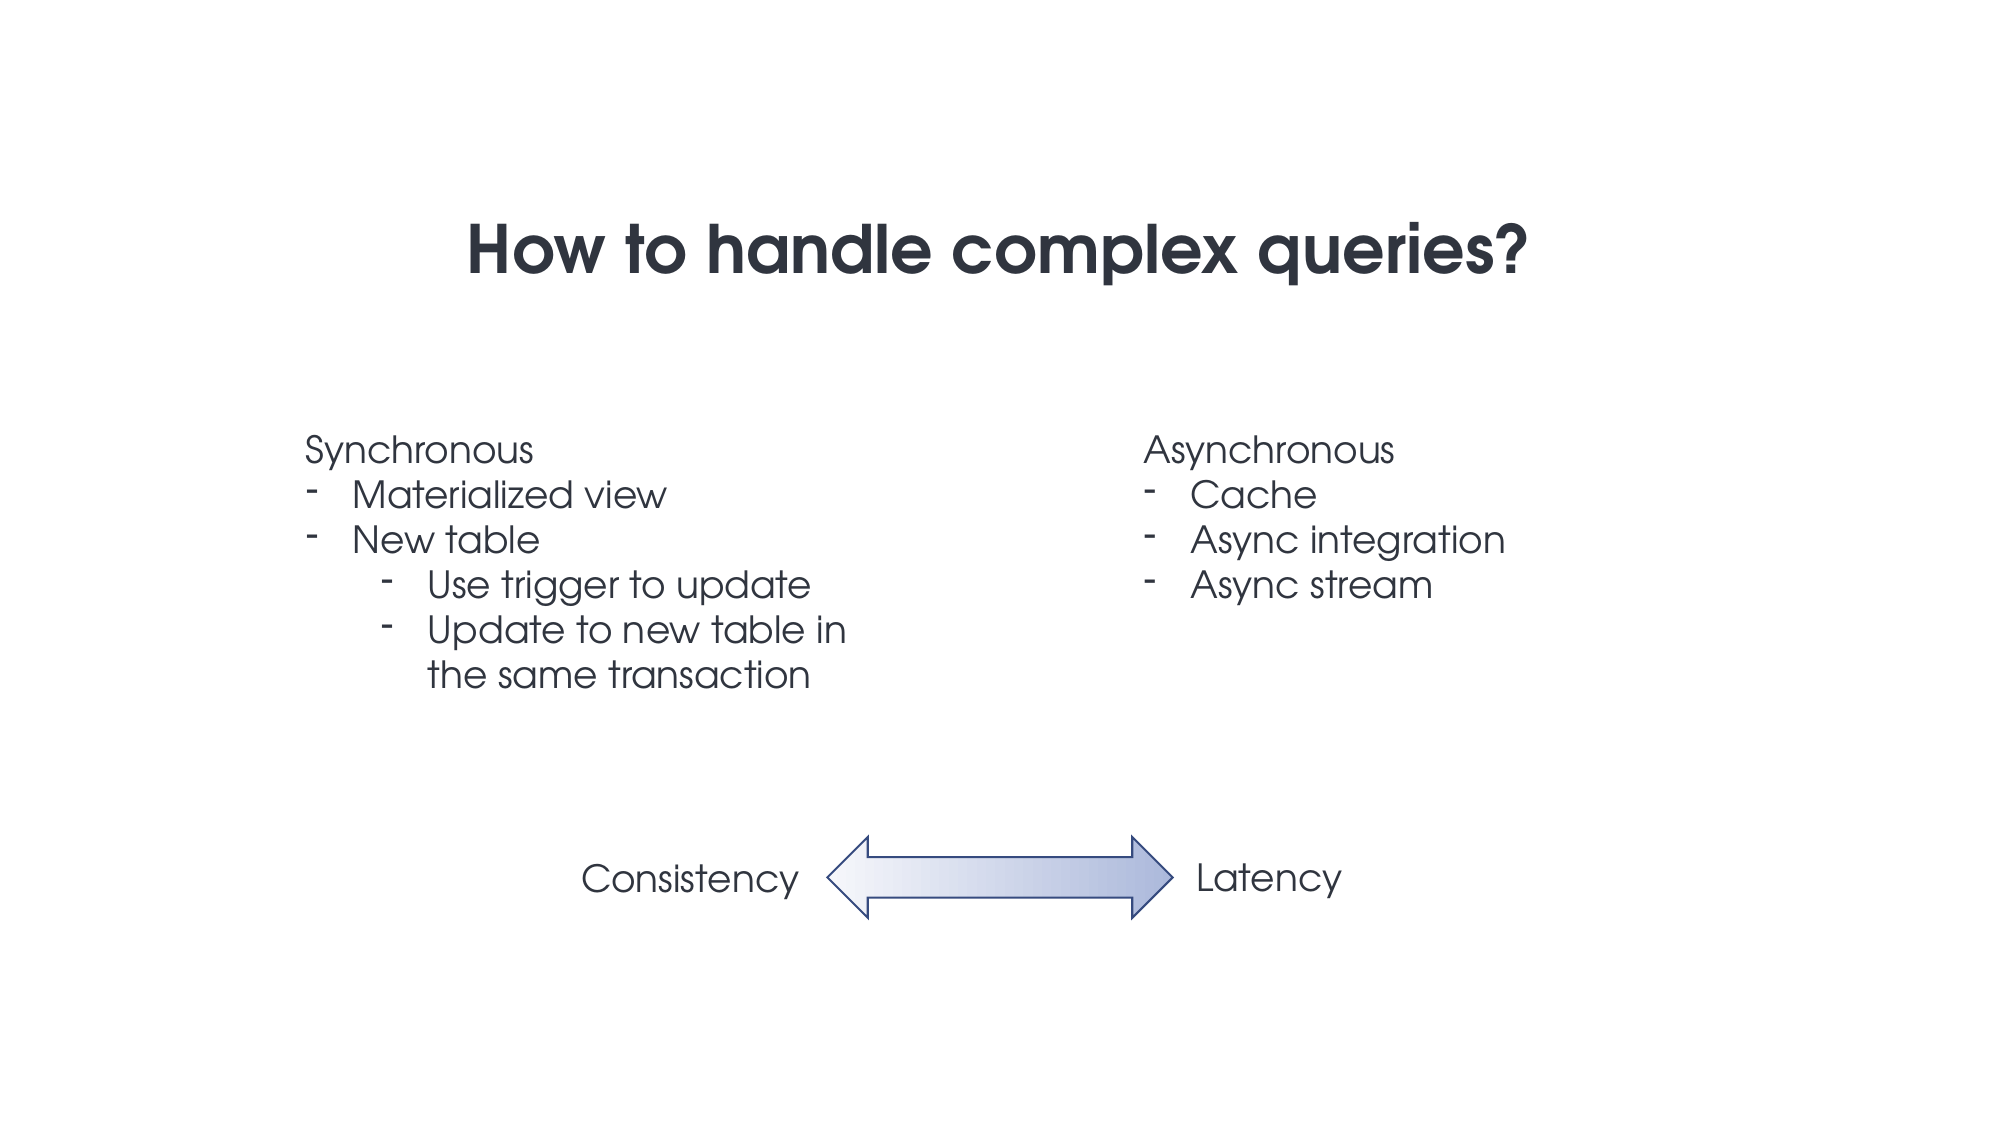

How to handle complex queries?
Synchronous
Materialized view
New table
Use trigger to update
Update to new table in the same transaction
Asynchronous
Cache
Async integration
Async stream

Latency
Consistency